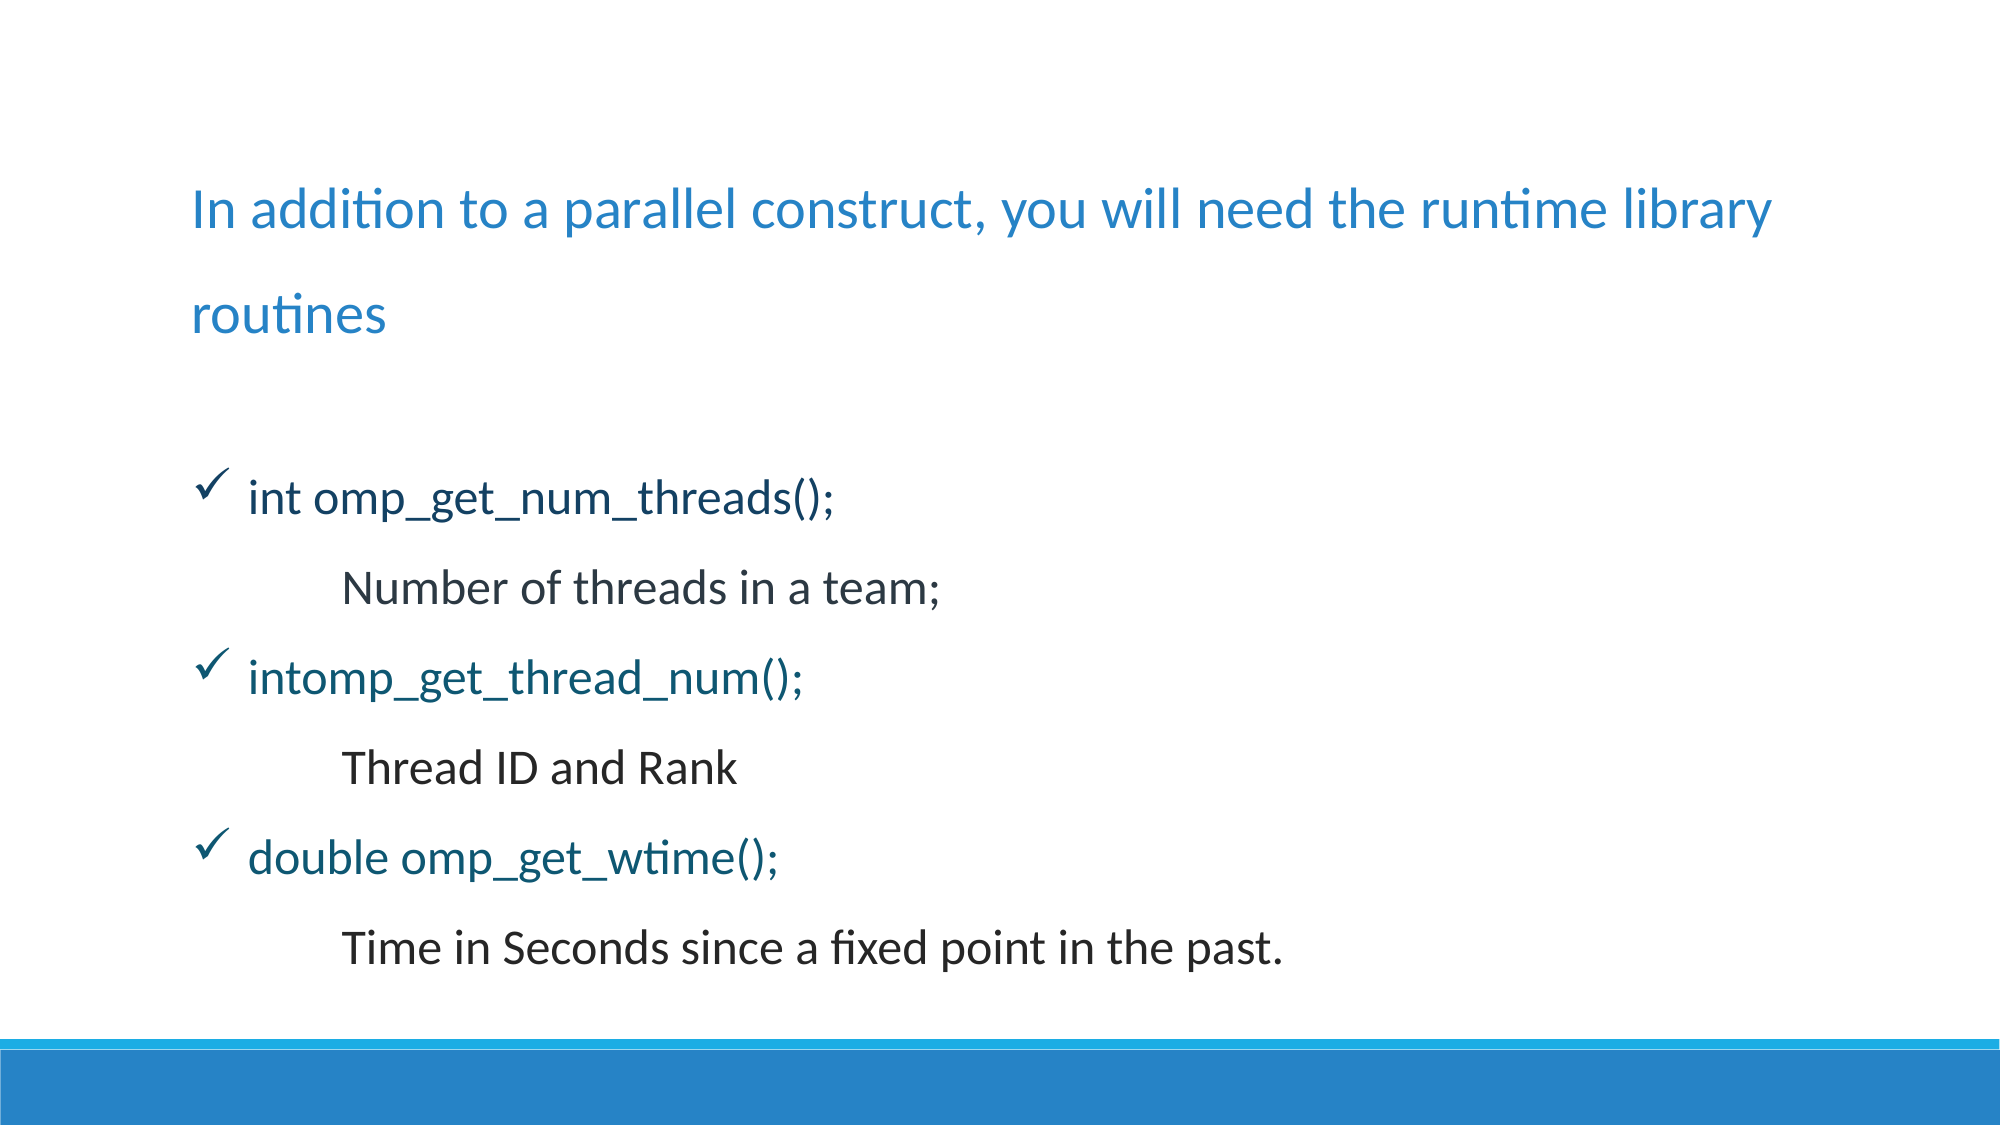

In addition to a parallel construct, you will need the runtime library routines

int omp_get_num_threads();
	Number of threads in a team;
intomp_get_thread_num();
	Thread ID and Rank
double omp_get_wtime();
	Time in Seconds since a fixed point in the past.